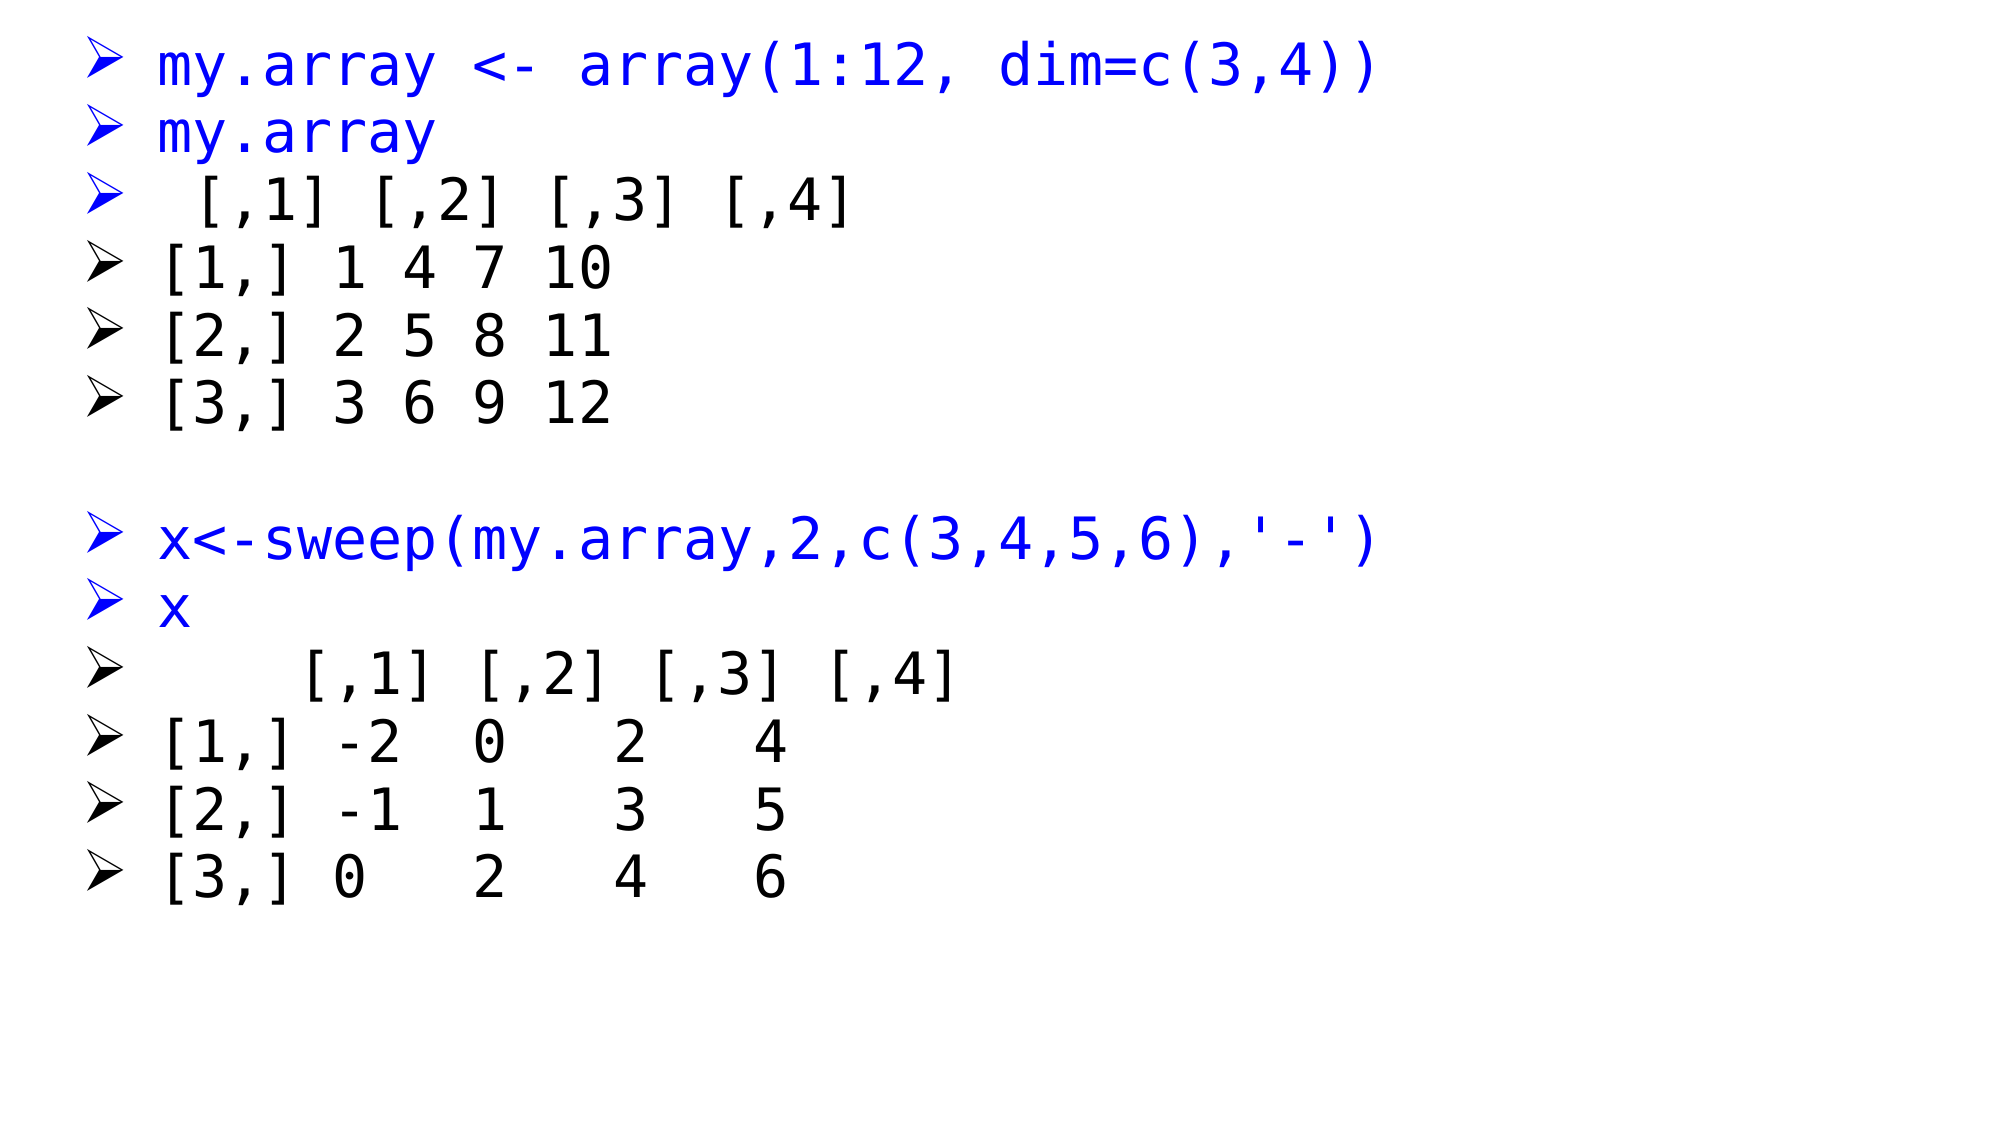

| my.array <- array(1:12, dim=c(3,4)) my.array [,1] [,2] [,3] [,4] [1,] 1 4 7 10 [2,] 2 5 8 11 [3,] 3 6 9 12 x<-sweep(my.array,2,c(3,4,5,6),'-') x [,1] [,2] [,3] [,4] [1,] -2 0 2 4 [2,] -1 1 3 5 [3,] 0 2 4 6 |
| --- |
|  |
|  |
|  |